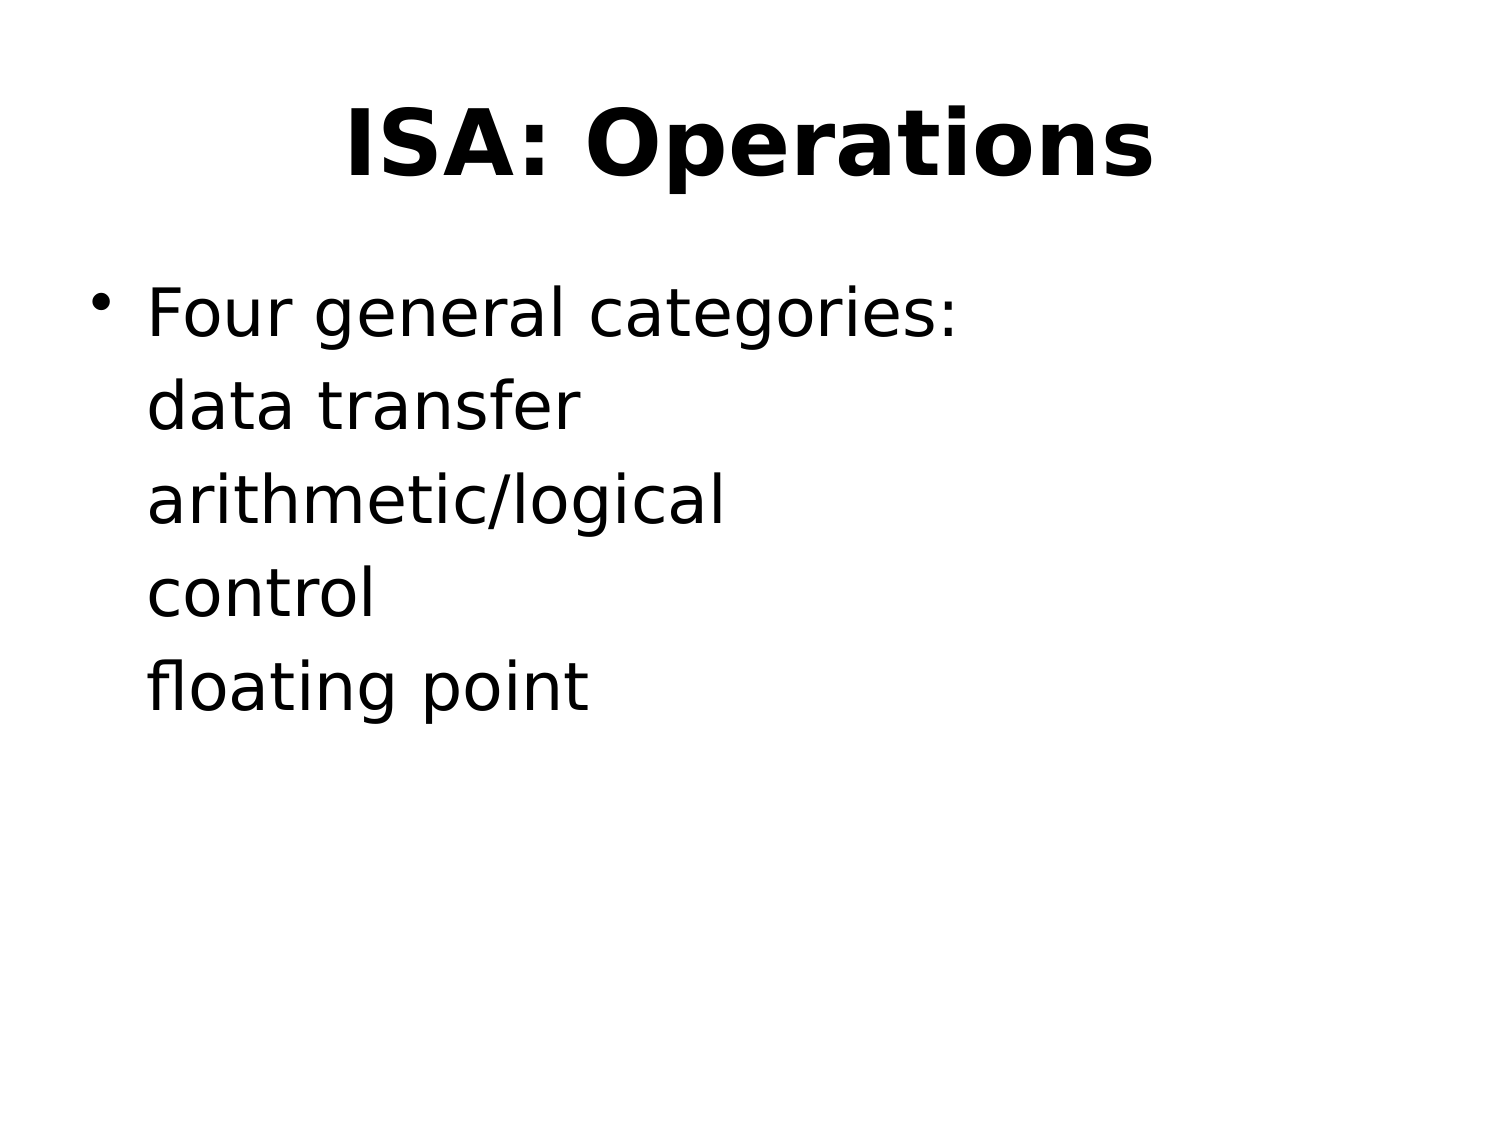

# ISA: Operations
Four general categories:
	data transfer
	arithmetic/logical
	control
	floating point